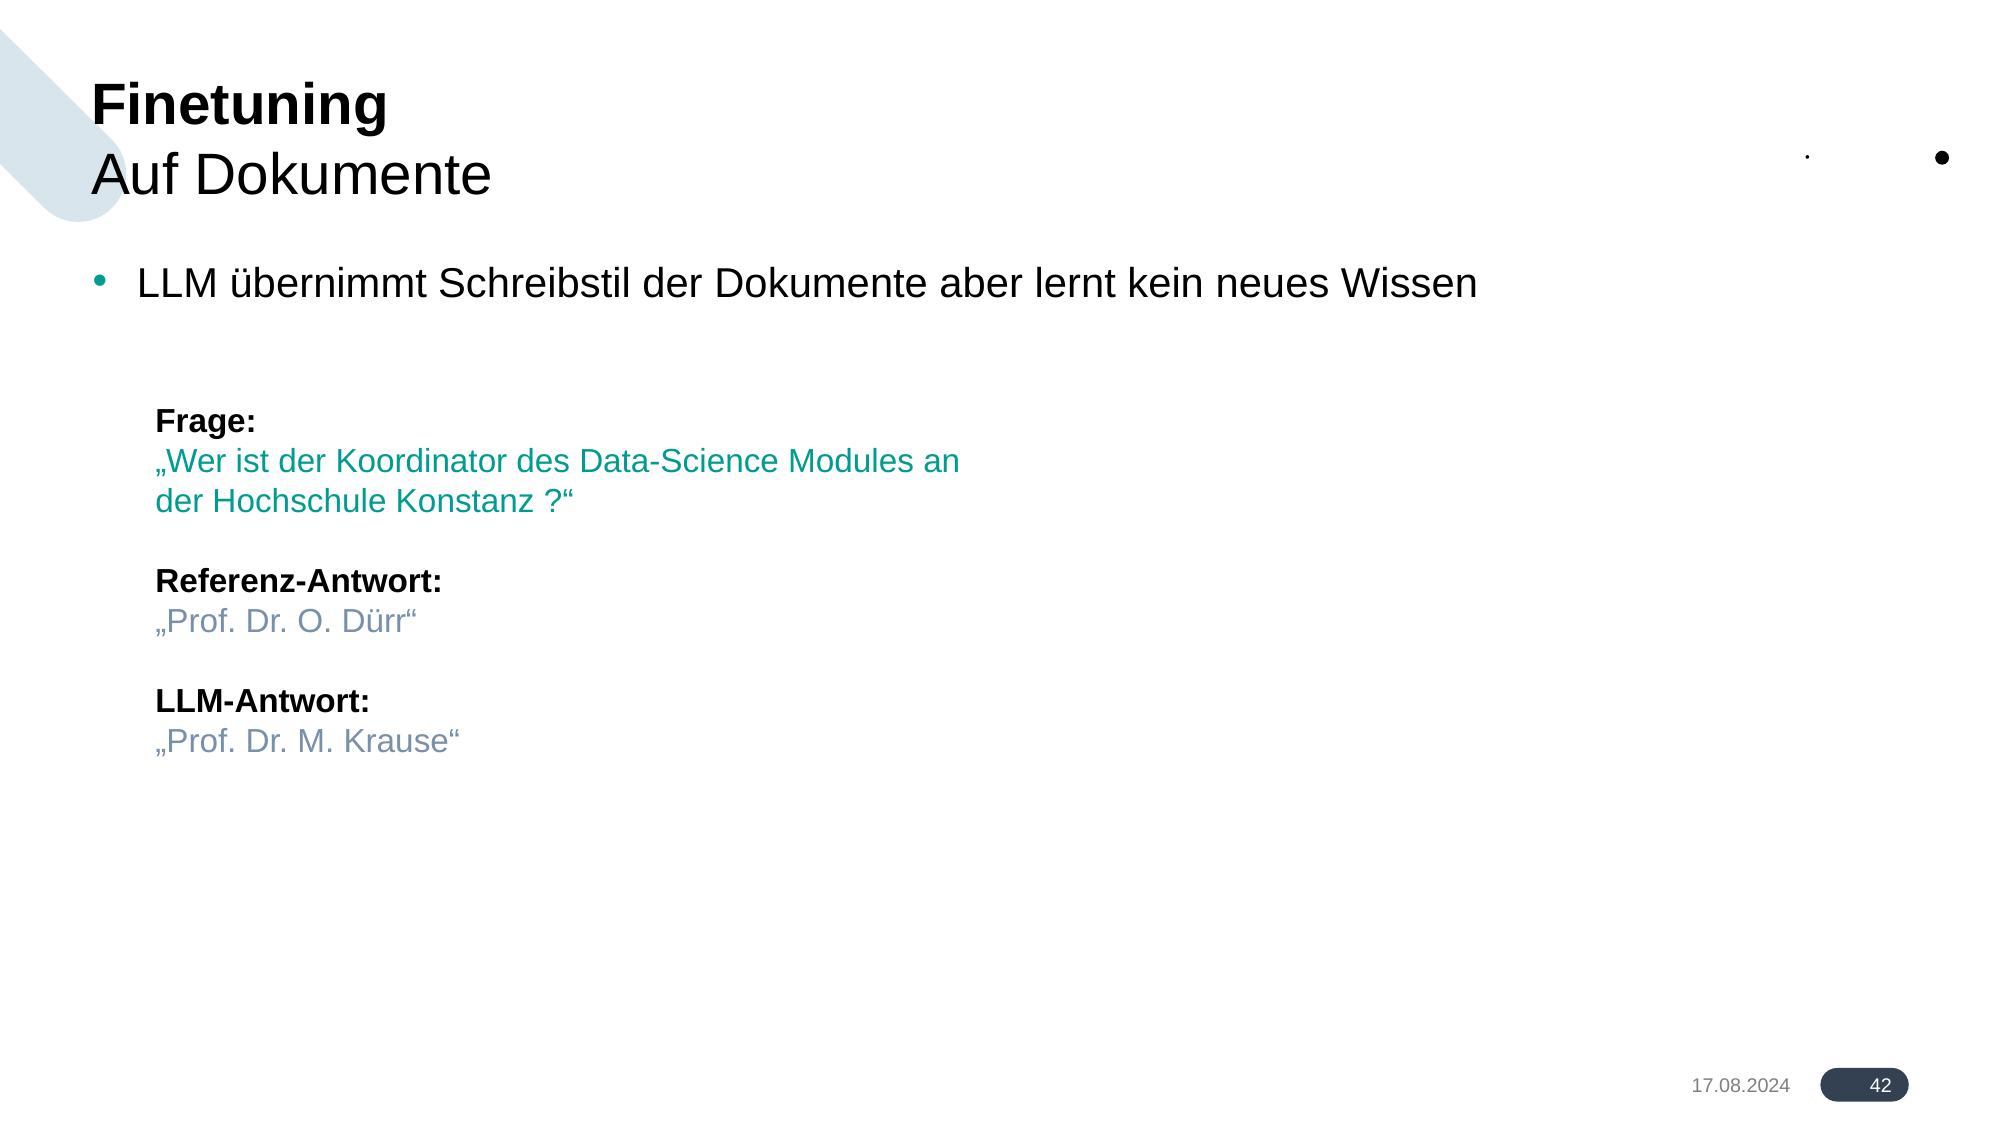

# Finetuning
Auf Dokumente
LLM übernimmt Schreibstil der Dokumente aber lernt kein neues Wissen
Frage:
„Wer ist der Koordinator des Data-Science Modules an der Hochschule Konstanz ?“

Referenz-Antwort:
„Prof. Dr. O. Dürr“
LLM-Antwort:
„Prof. Dr. M. Krause“
42
17.08.2024